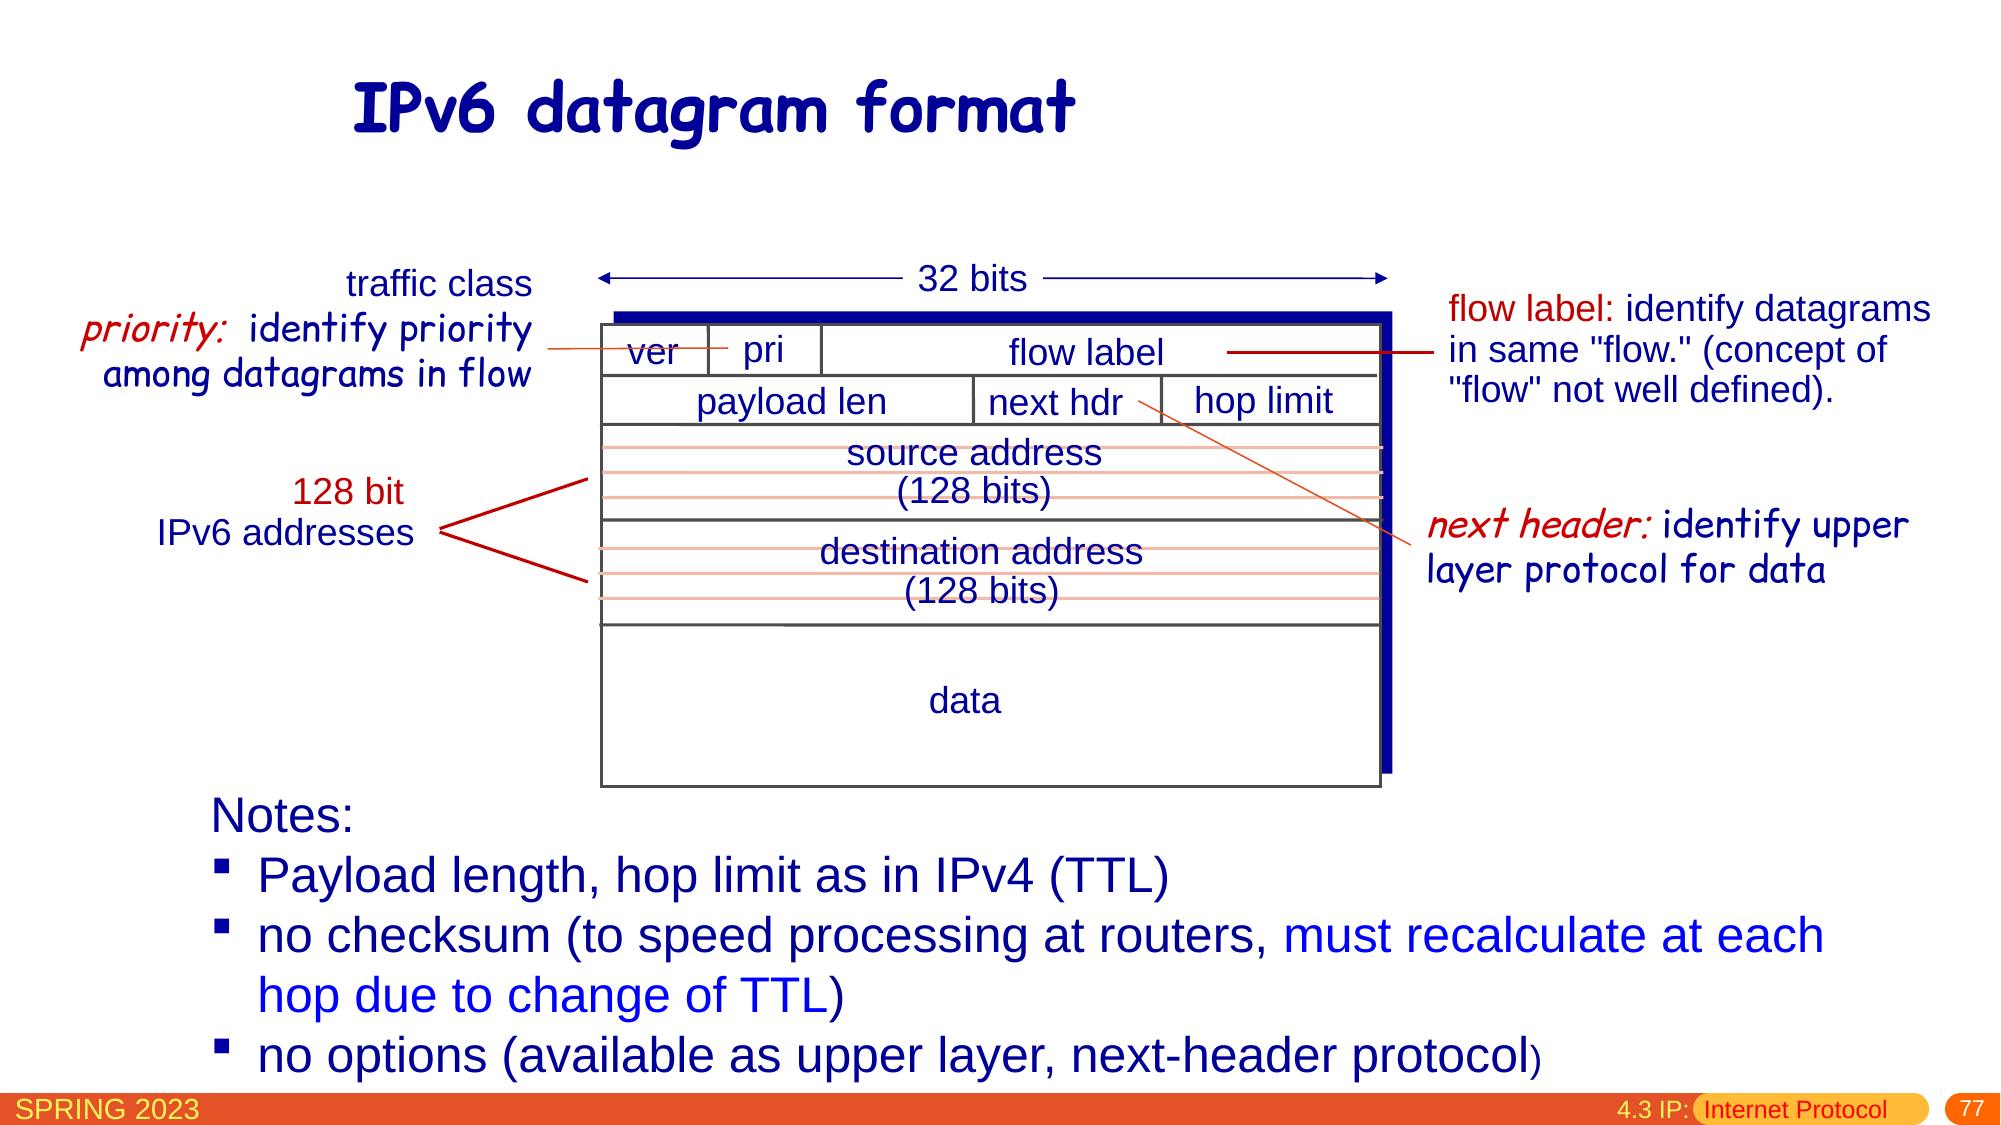

# IPv6 datagram format
32 bits
traffic class
priority:  identify priority
 among datagrams in flow

flow label: identify datagrams in same "flow." (concept of "flow" not well defined).

pri
ver
flow label

hop limit
payload len
next hdr

next header: identify upper layer protocol for data

source address
(128 bits)

128 bit
IPv6 addresses

destination address
(128 bits)

data
Notes:
Payload length, hop limit as in IPv4 (TTL)
no checksum (to speed processing at routers, must recalculate at each hop due to change of TTL)
no options (available as upper layer, next-header protocol)
4.3 IP:  Internet Protocol